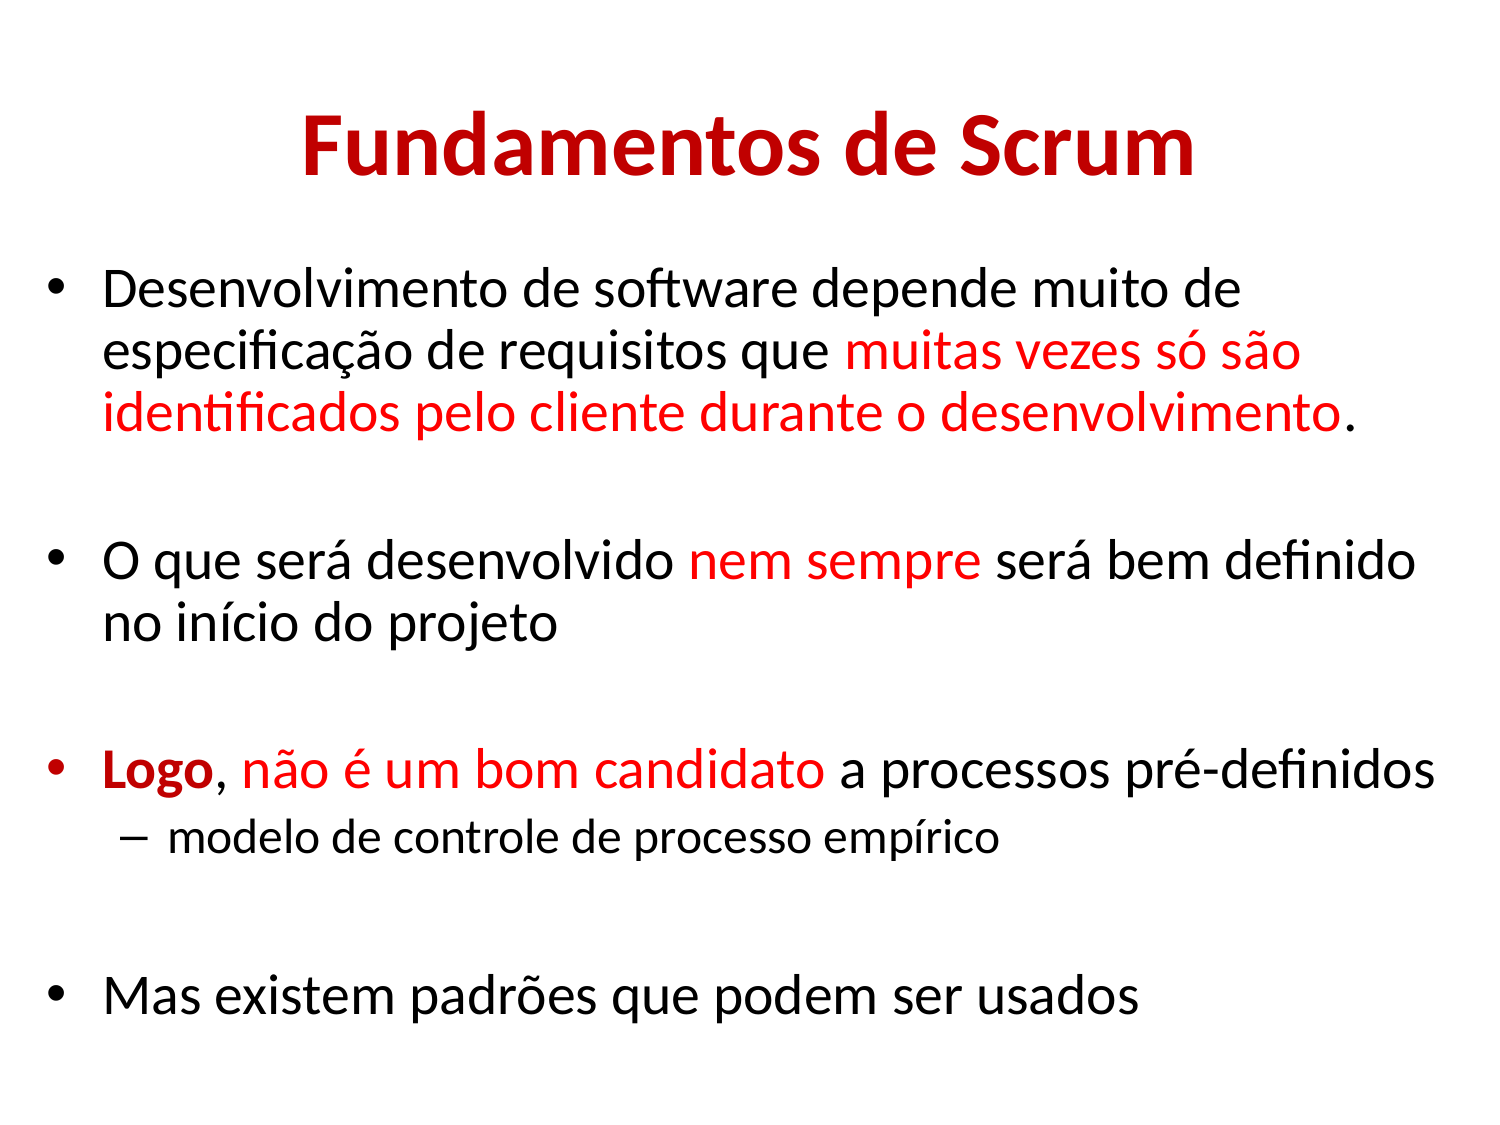

# Fundamentos de Scrum
Desenvolvimento de software depende muito de especificação de requisitos que muitas vezes só são identificados pelo cliente durante o desenvolvimento.

O que será desenvolvido nem sempre será bem definido no início do projeto

Logo, não é um bom candidato a processos pré-definidos
modelo de controle de processo empírico

Mas existem padrões que podem ser usados
26